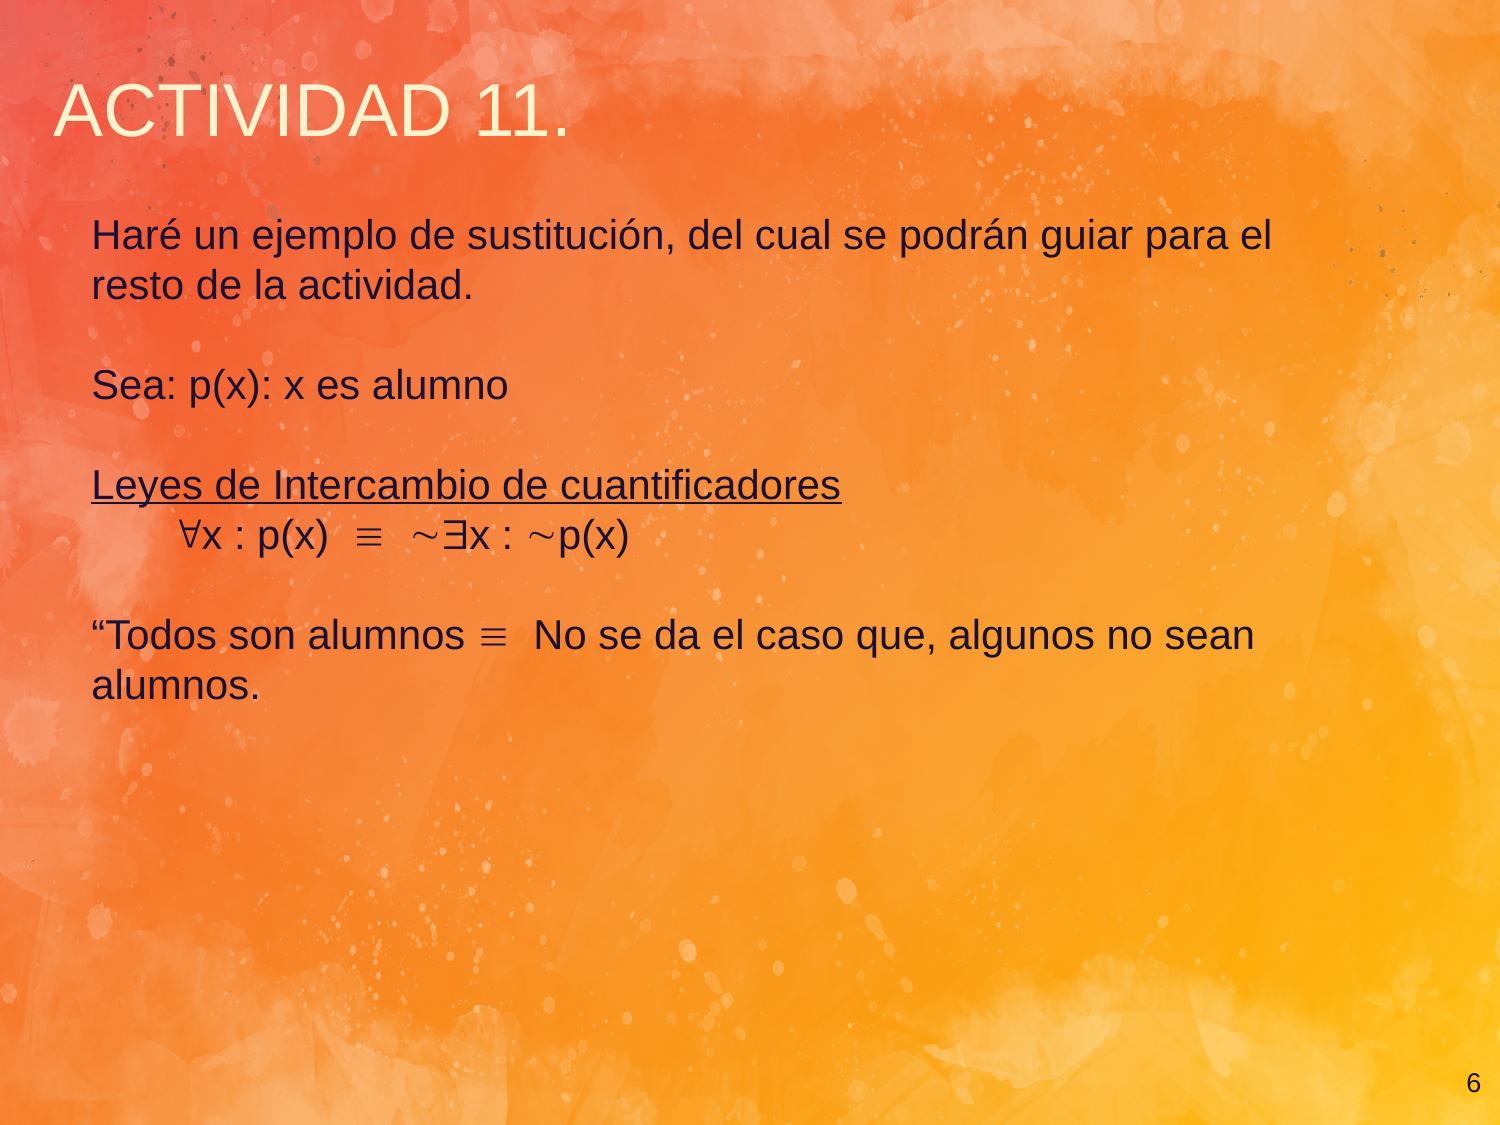

ACTIVIDAD 11.
Haré un ejemplo de sustitución, del cual se podrán guiar para el resto de la actividad.

Sea: p(x): x es alumno

Leyes de Intercambio de cuantificadores
       ∀x : p(x)  ≡  ∼∃x : ∼p(x)

“Todos son alumnos ≡  No se da el caso que, algunos no sean alumnos.
6